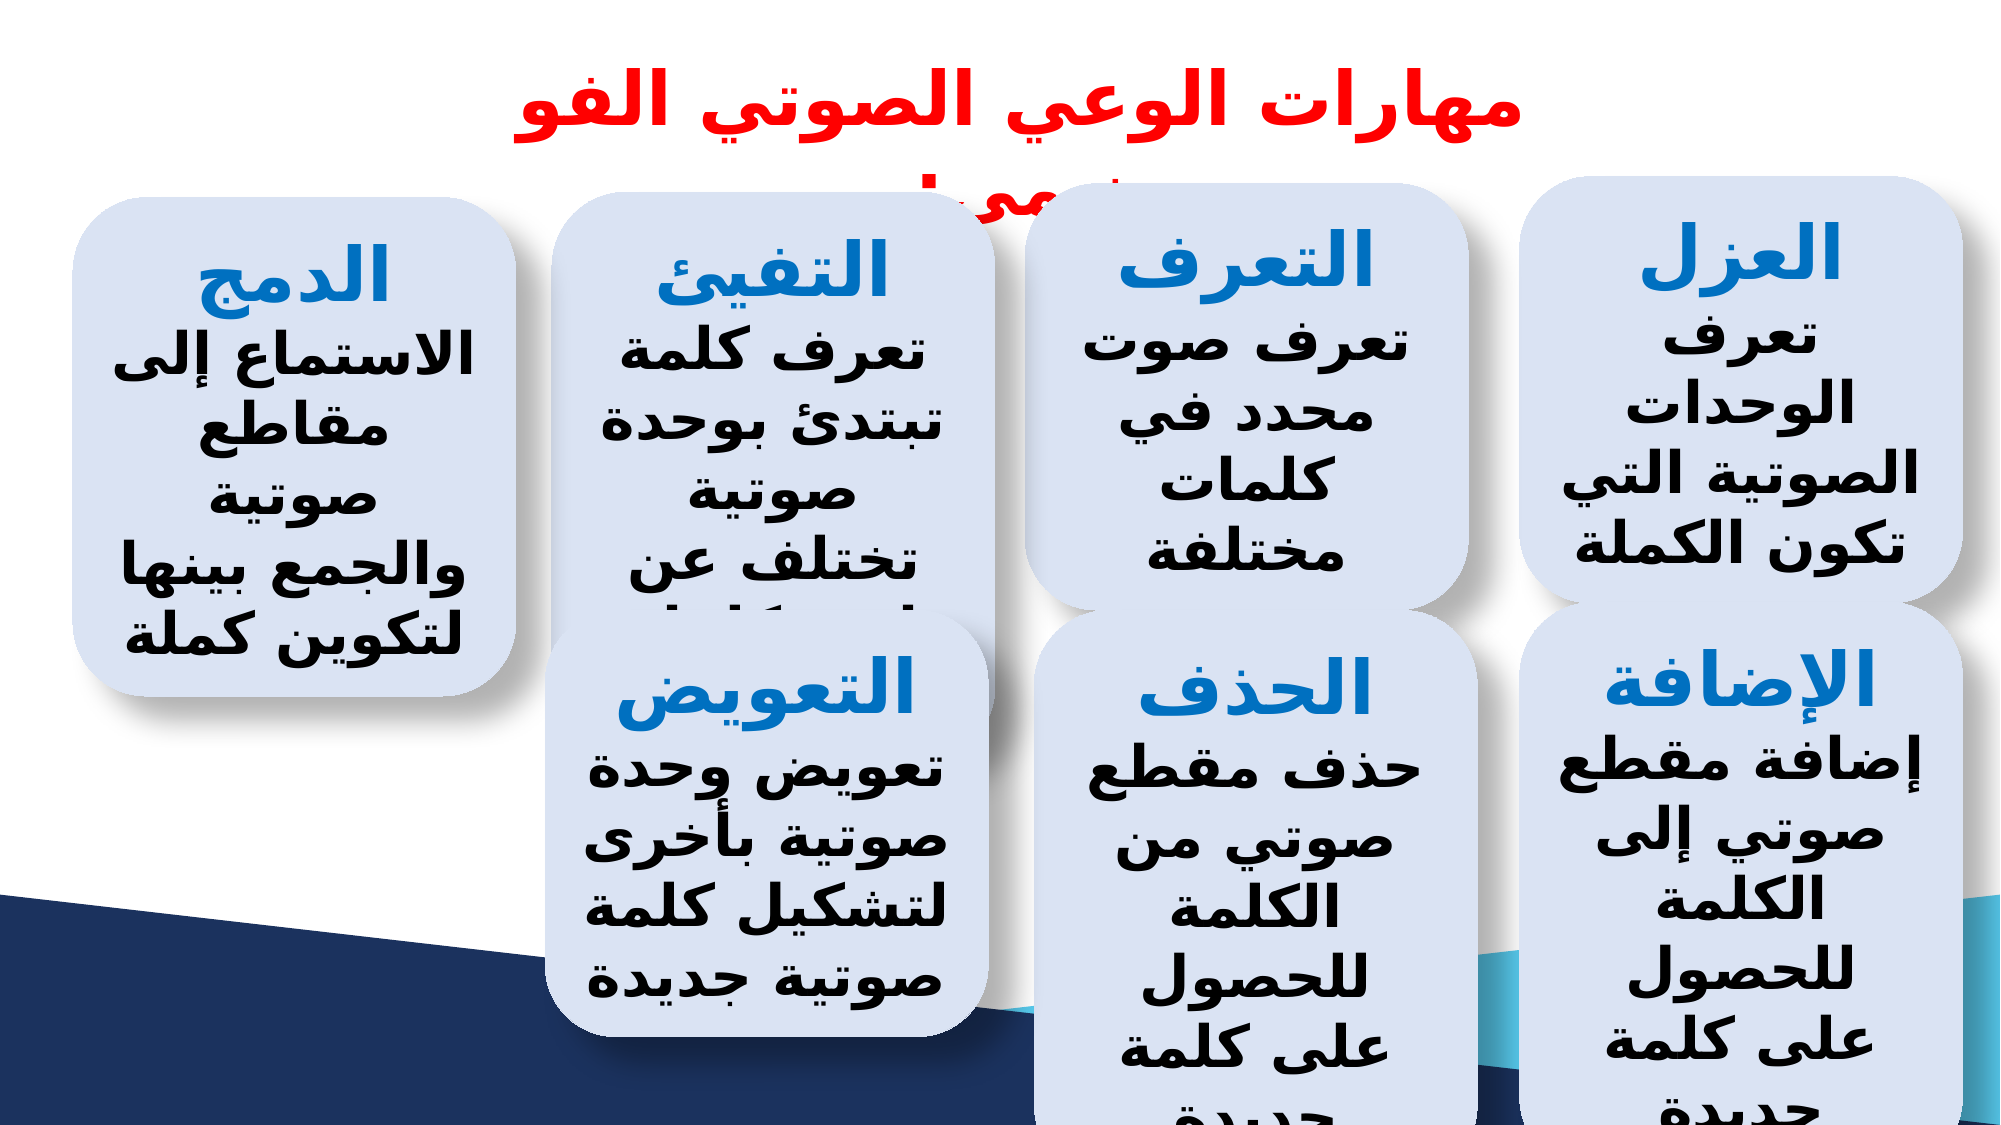

مهارات الوعي الصوتي الفو نيمي:
العزل
تعرف الوحدات الصوتية التي تكون الكملة
التعرف
تعرف صوت محدد في كلمات مختلفة
التفيئ
تعرف كلمة تبتدئ بوحدة صوتية تختلف عن باقي كلمات المجموعة
الدمج
الاستماع إلى مقاطع صوتية والجمع بينها لتكوين كملة
الإضافة
إضافة مقطع صوتي إلى الكلمة للحصول على كلمة جديدة
التعويض
تعويض وحدة صوتية بأخرى لتشكيل كلمة صوتية جديدة
الحذف
حذف مقطع صوتي من الكلمة للحصول على كلمة جديدة